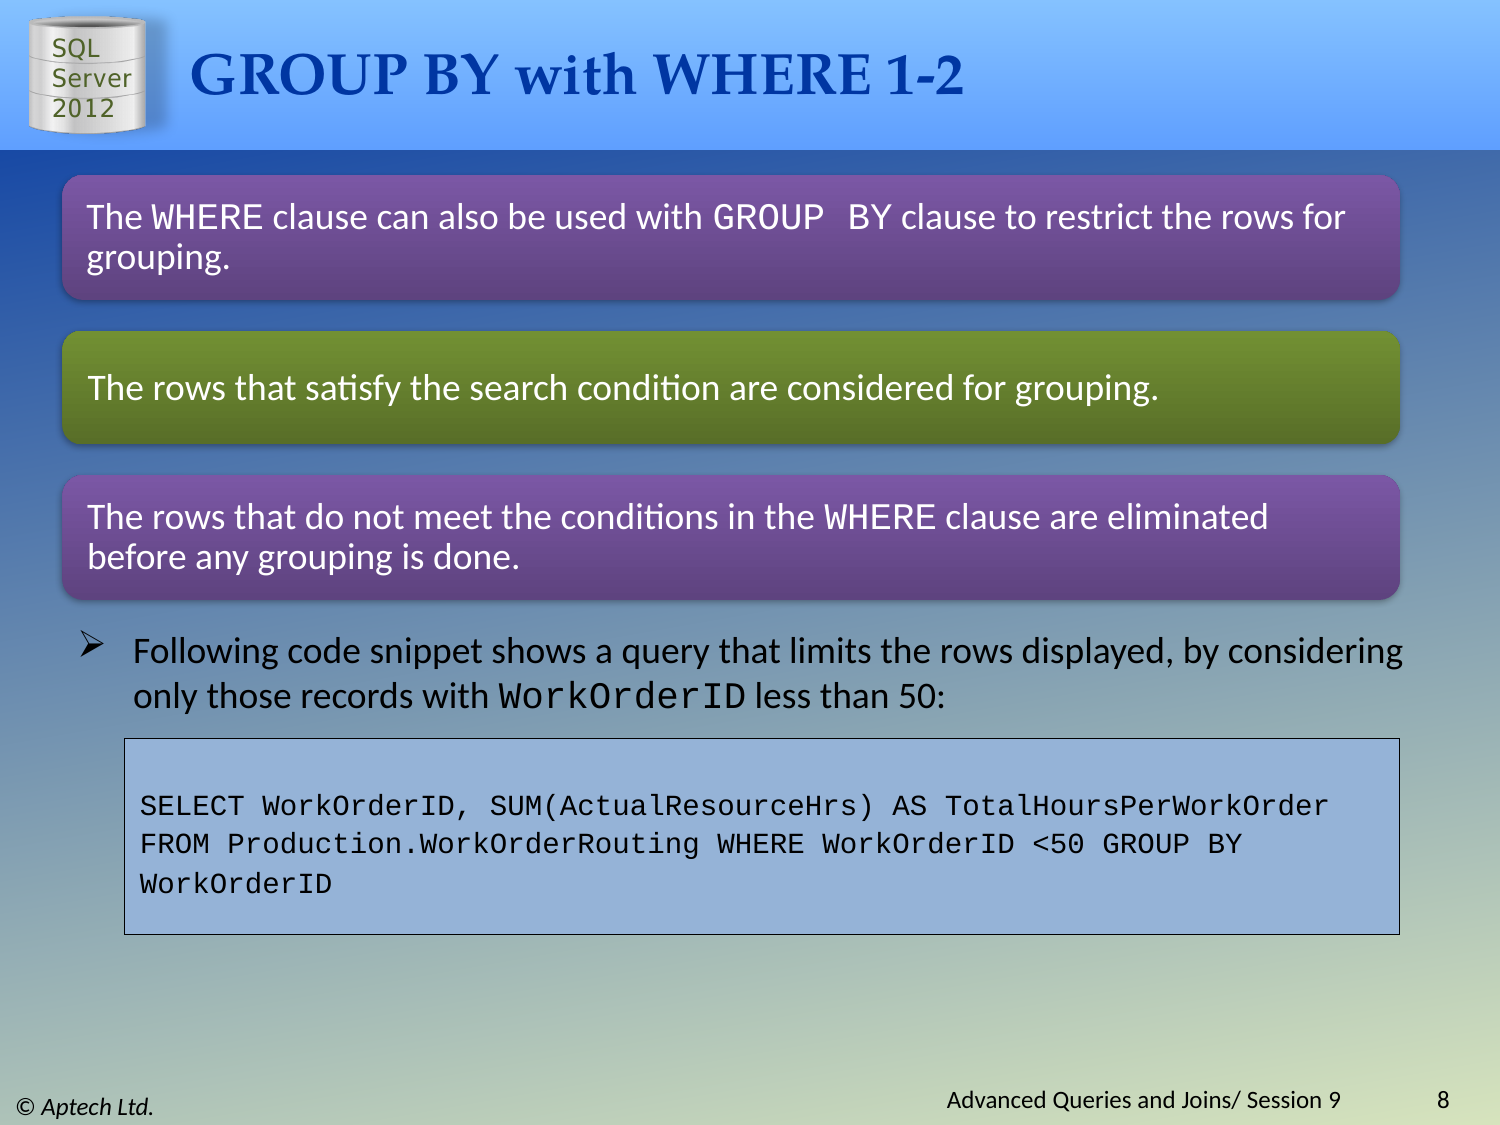

# GROUP BY with WHERE 1-2

The WHERE clause can also be used with GROUP BY clause to restrict the rows for grouping.

The rows that satisfy the search condition are considered for grouping.

The rows that do not meet the conditions in the WHERE clause are eliminated before any grouping is done.
Following code snippet shows a query that limits the rows displayed, by considering only those records with WorkOrderID less than 50:

SELECT WorkOrderID, SUM(ActualResourceHrs) AS TotalHoursPerWorkOrder
FROM Production.WorkOrderRouting WHERE WorkOrderID <50 GROUP BY
WorkOrderID

Advanced Queries and Joins/ Session 9
8